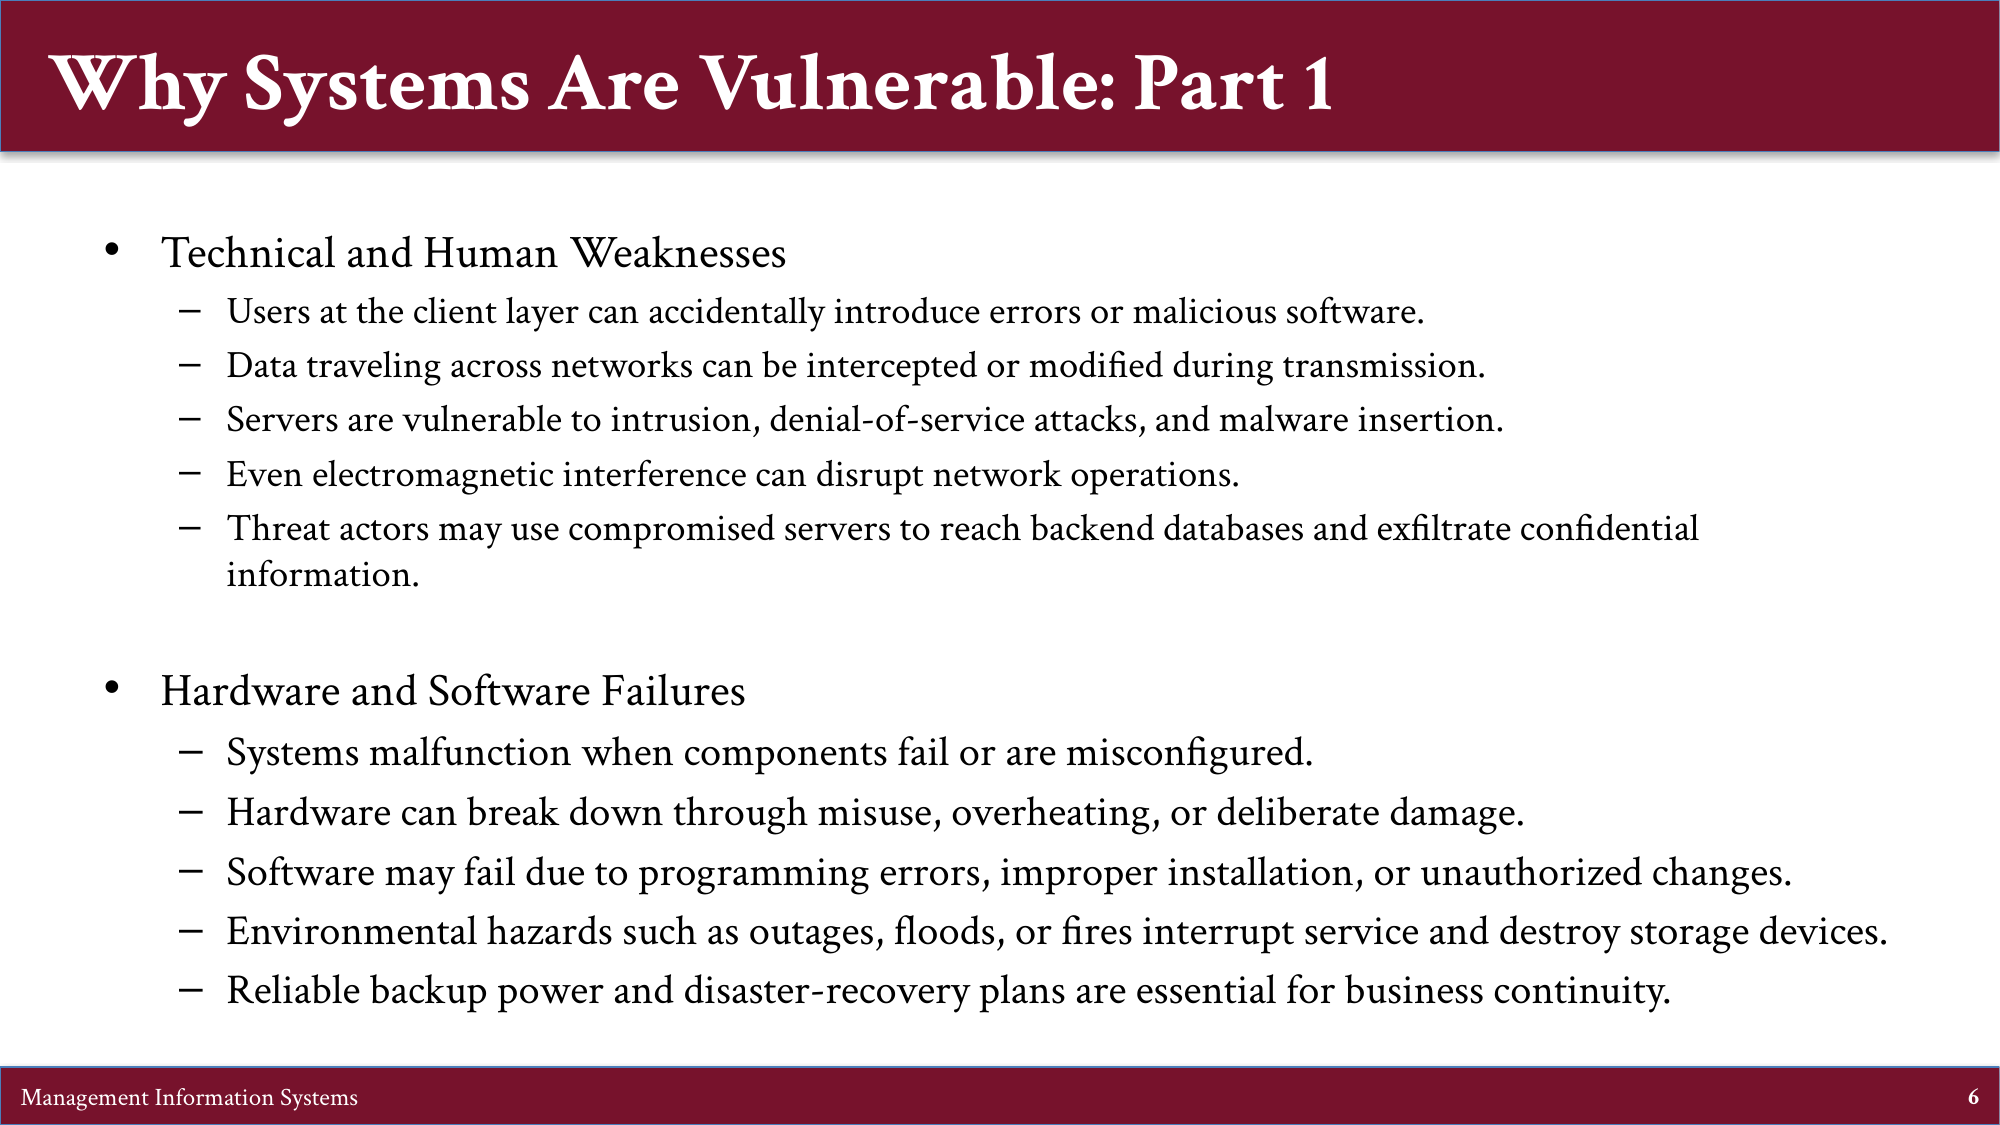

# Why Systems Are Vulnerable: Part 1
Technical and Human Weaknesses
Users at the client layer can accidentally introduce errors or malicious software.
Data traveling across networks can be intercepted or modified during transmission.
Servers are vulnerable to intrusion, denial-of-service attacks, and malware insertion.
Even electromagnetic interference can disrupt network operations.
Threat actors may use compromised servers to reach backend databases and exfiltrate confidential information.

Hardware and Software Failures
Systems malfunction when components fail or are misconfigured.
Hardware can break down through misuse, overheating, or deliberate damage.
Software may fail due to programming errors, improper installation, or unauthorized changes.
Environmental hazards such as outages, floods, or fires interrupt service and destroy storage devices.
Reliable backup power and disaster-recovery plans are essential for business continuity.

 Management Information Systems
6